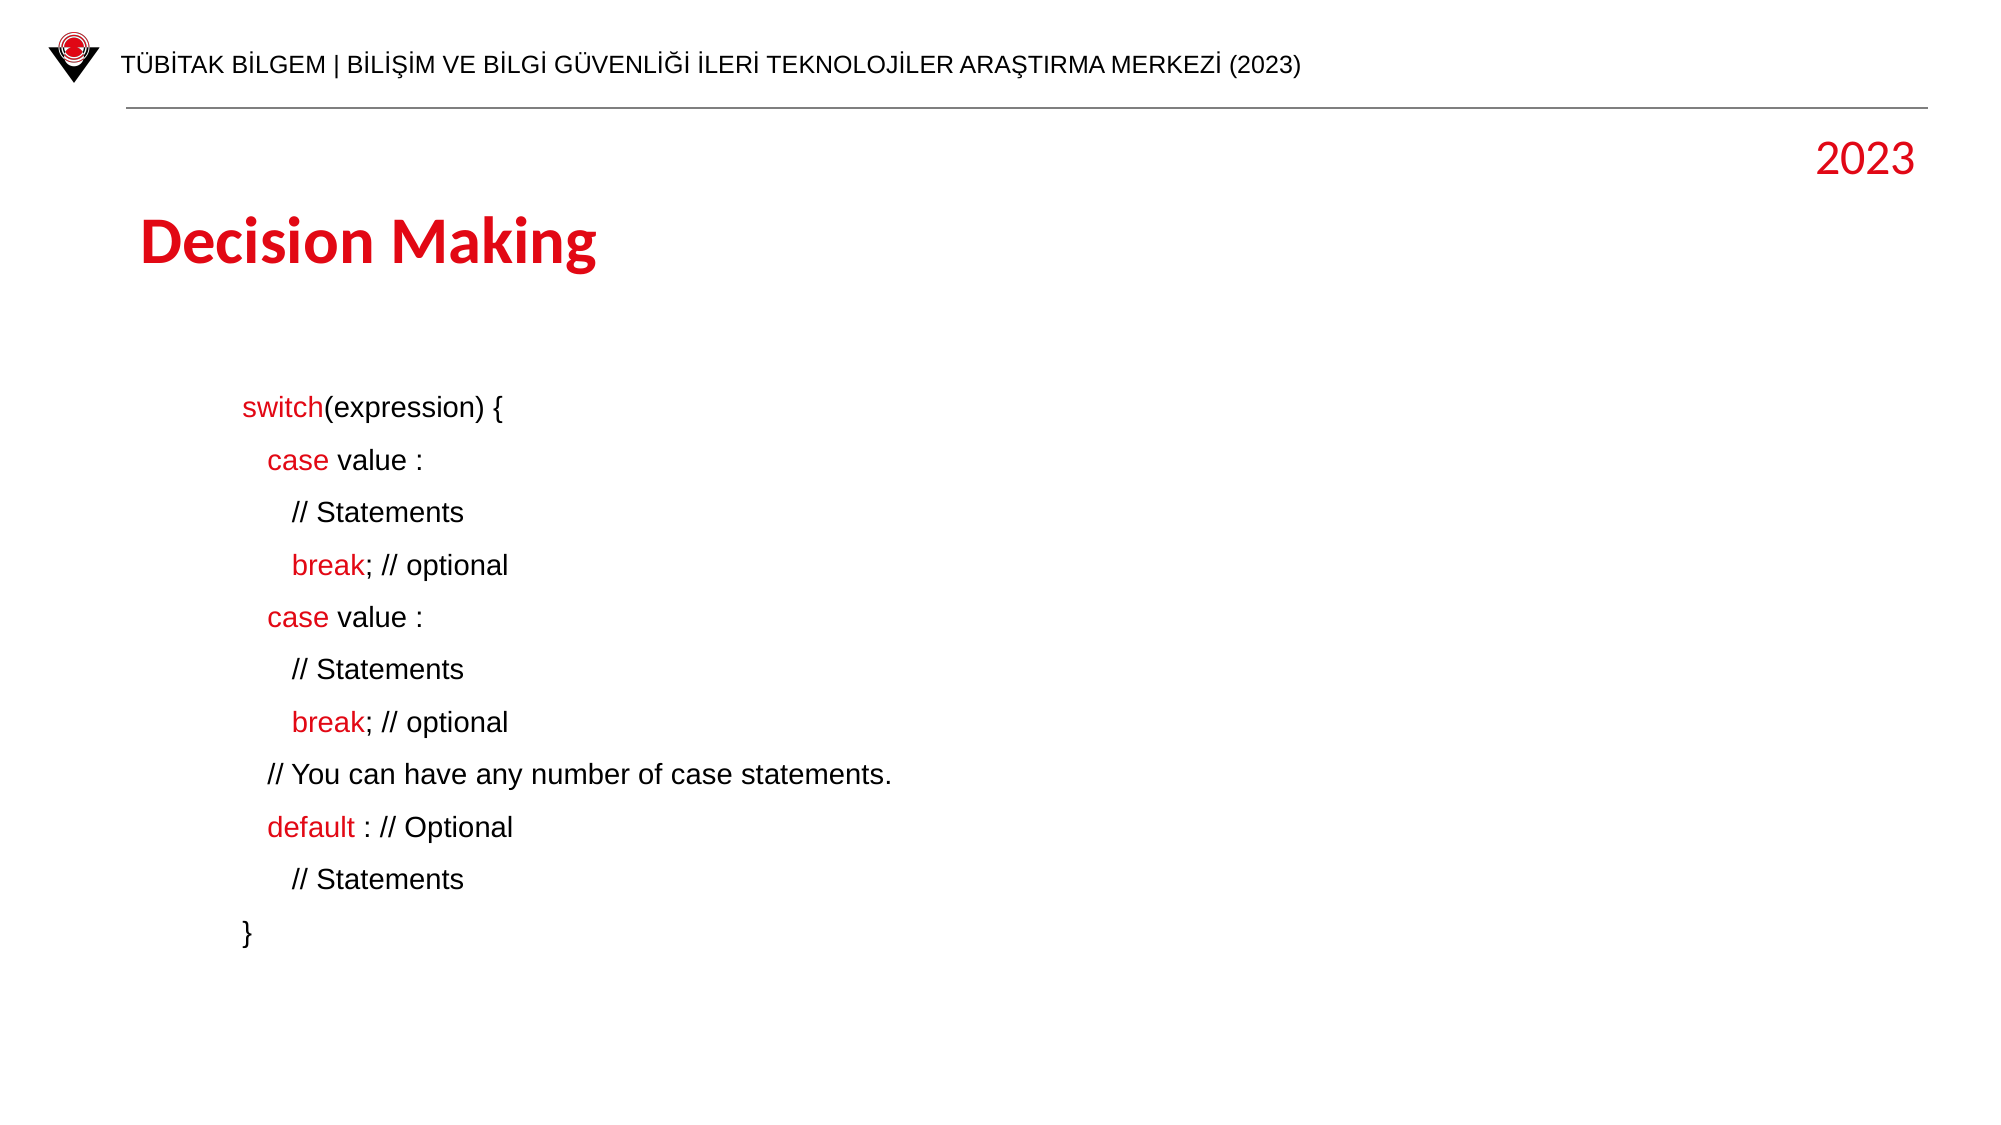

2023
Decision Making

switch(expression) {
   case value :
      // Statements
      break; // optional
   case value :
      // Statements
      break; // optional
   // You can have any number of case statements.
   default : // Optional
      // Statements
}